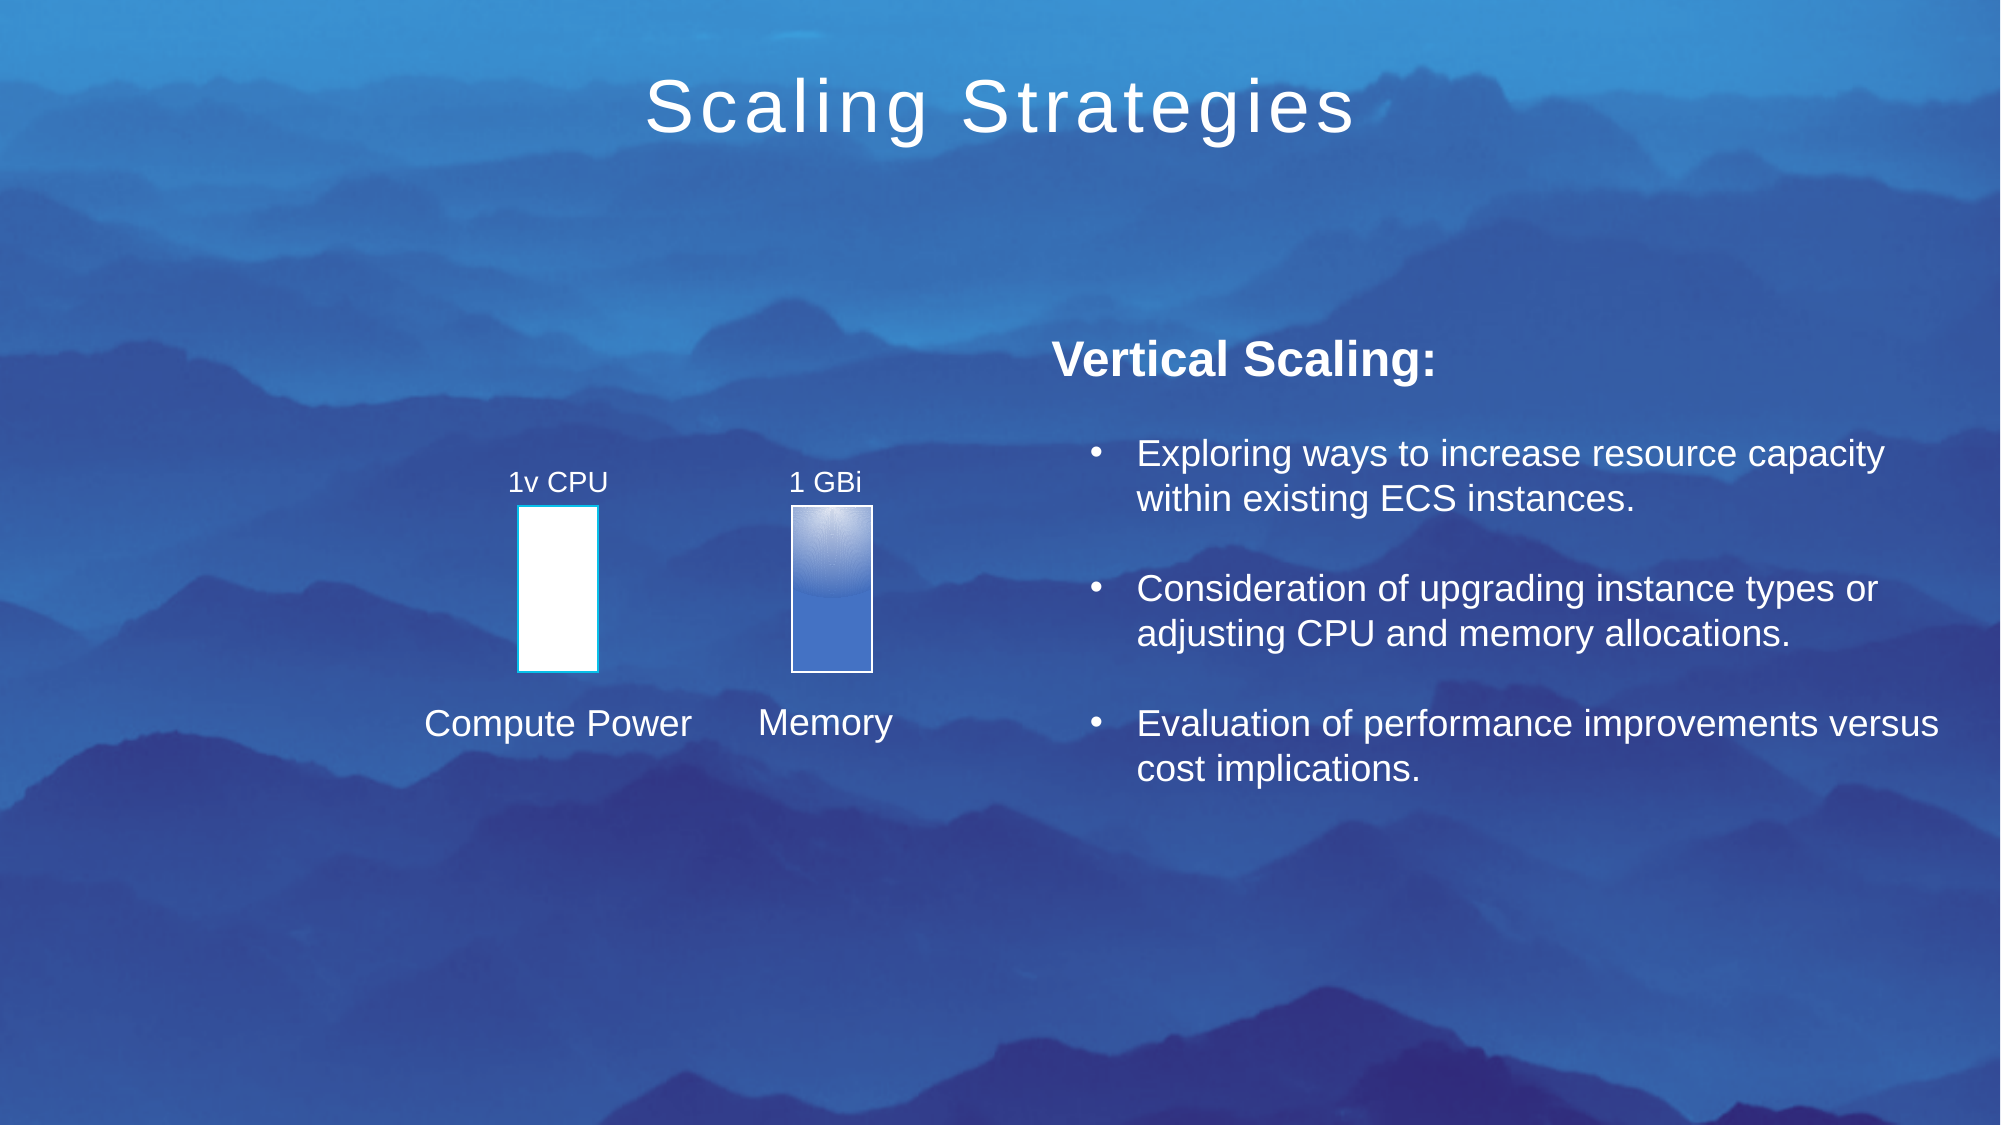

Scaling Strategies
Vertical Scaling:

Exploring ways to increase resource capacity within existing ECS instances.

Consideration of upgrading instance types or adjusting CPU and memory allocations.

Evaluation of performance improvements versus cost implications.
1v CPU
1 GBi

Memory
Compute Power